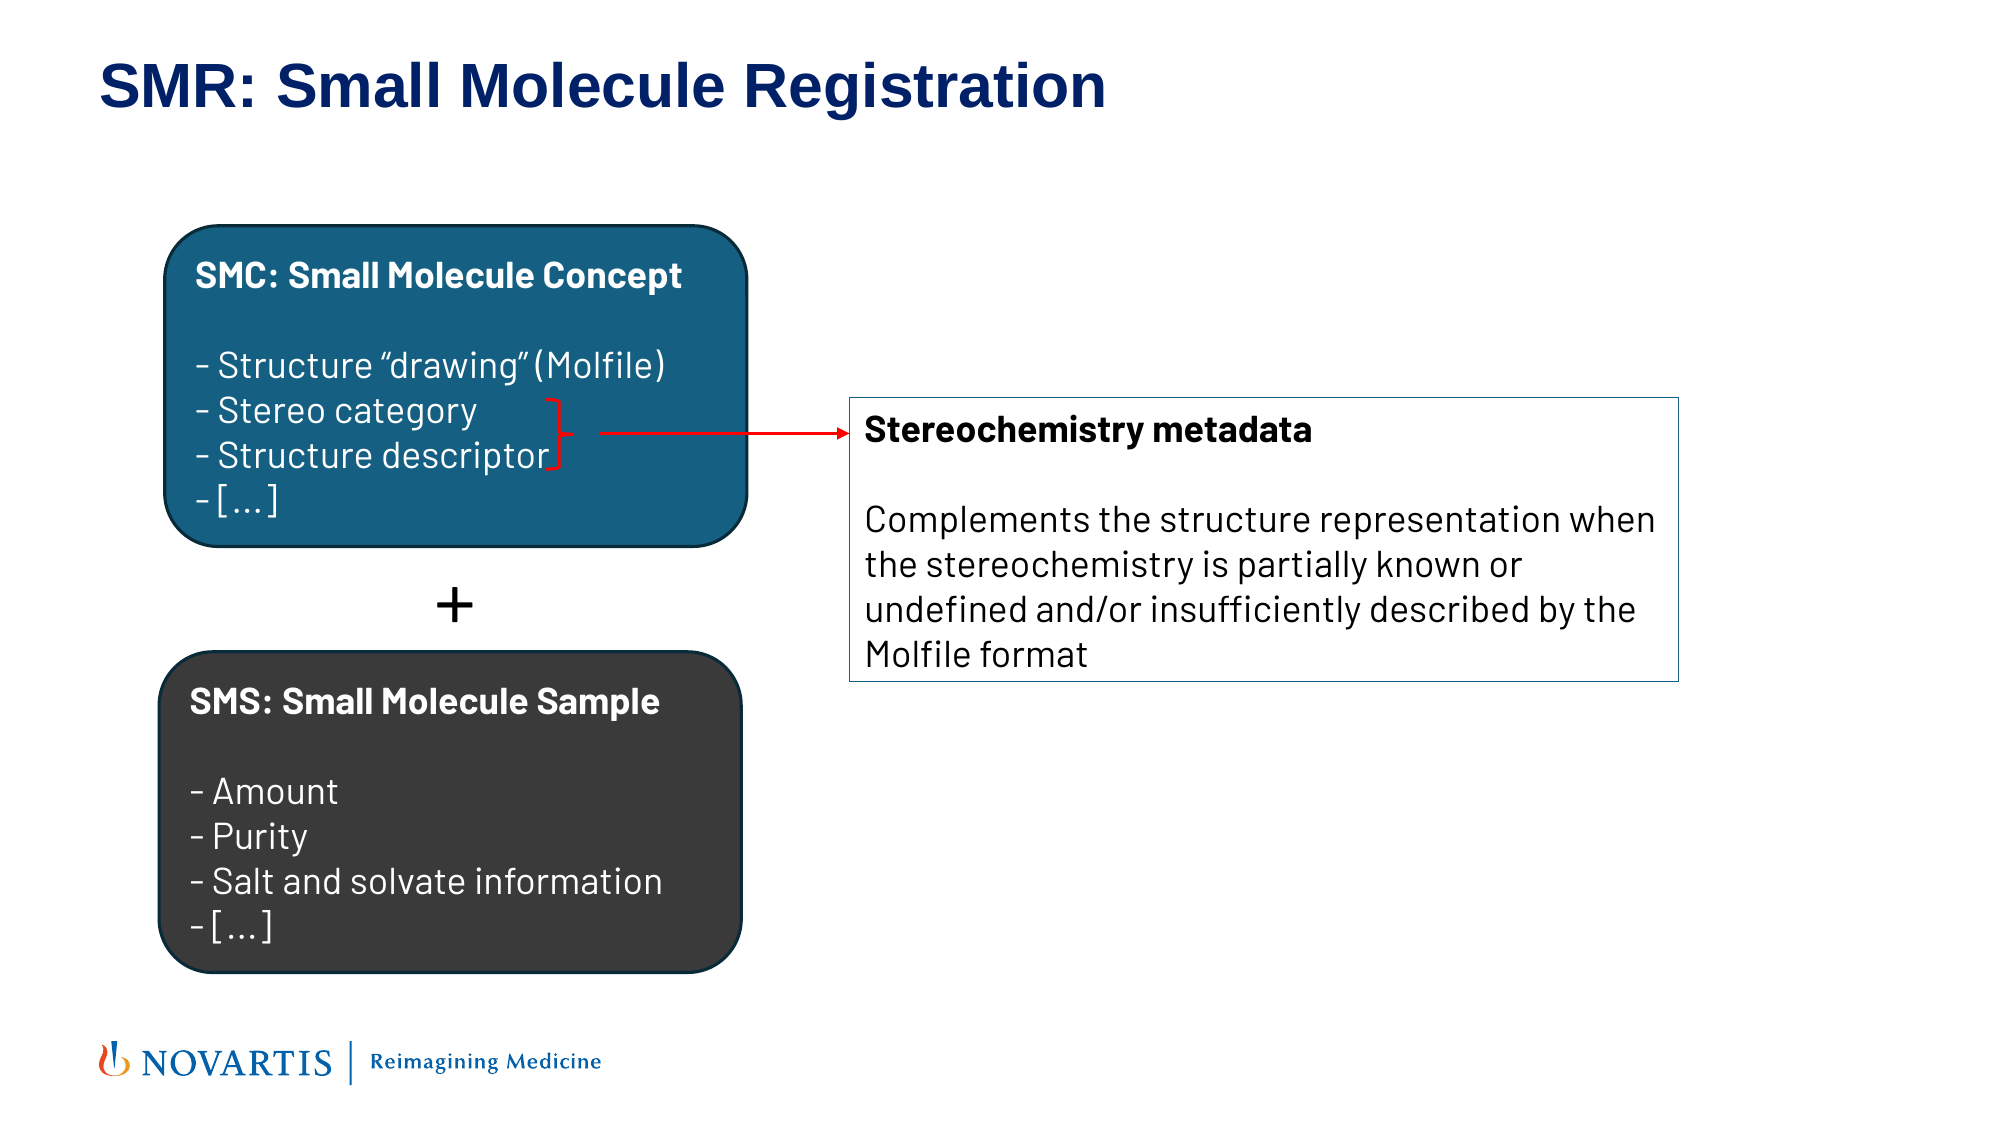

# SMR: Small Molecule Registration
SMC: Small Molecule Concept
- Structure “drawing” (Molfile)
- Stereo category
- Structure descriptor
- [...]
Stereochemistry metadata
Complements the structure representation when the stereochemistry is partially known or undefined and/or insufficiently described by the Molfile format

+
SMS: Small Molecule Sample
- Amount
- Purity
- Salt and solvate information
- [...]